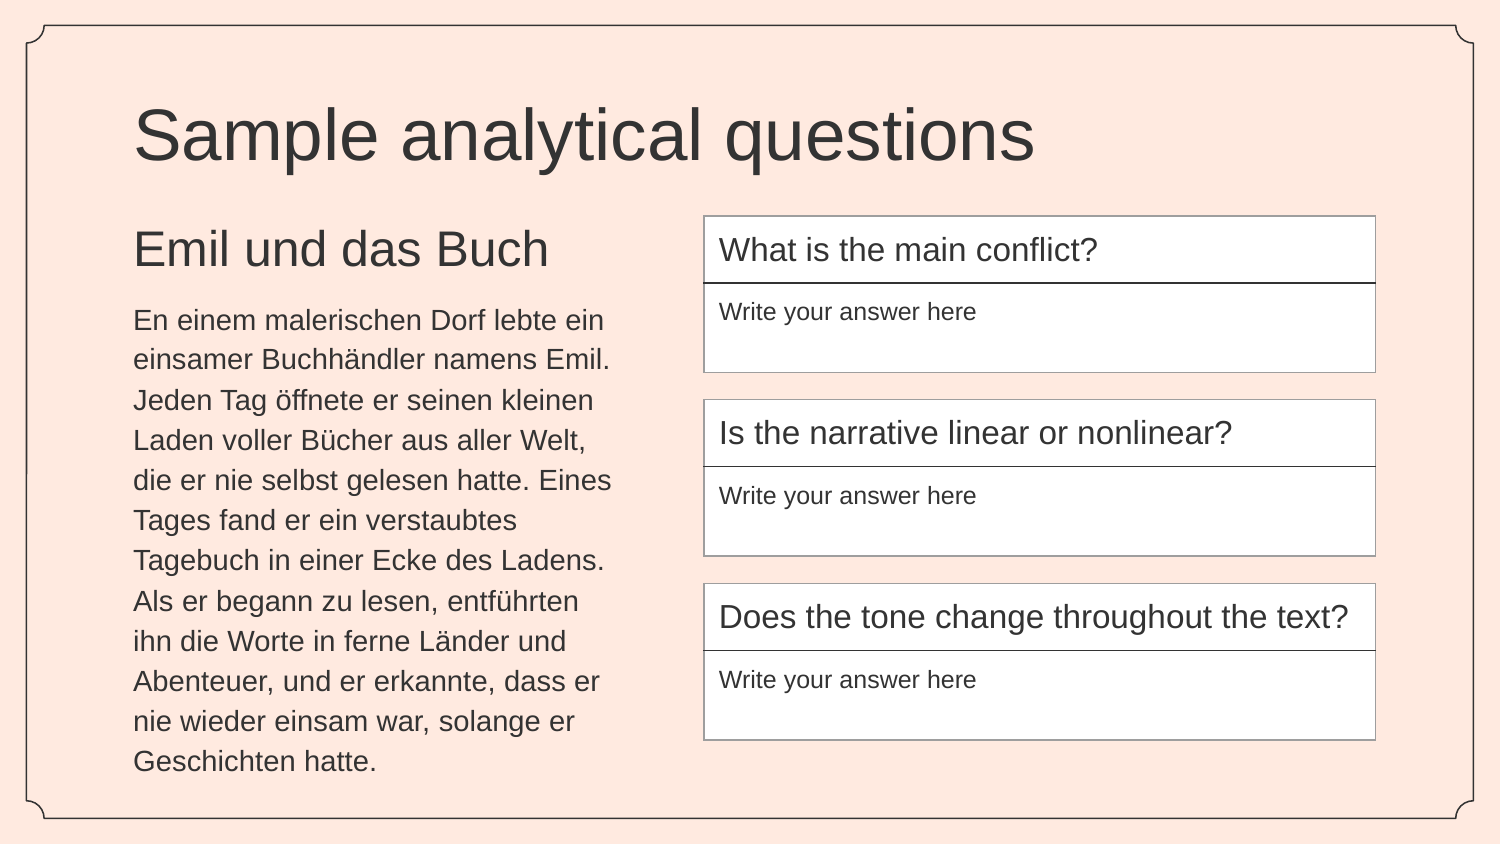

# Sample analytical questions
Emil und das Buch
| What is the main conflict? |
| --- |
| Write your answer here |
En einem malerischen Dorf lebte ein einsamer Buchhändler namens Emil. Jeden Tag öffnete er seinen kleinen Laden voller Bücher aus aller Welt, die er nie selbst gelesen hatte. Eines Tages fand er ein verstaubtes Tagebuch in einer Ecke des Ladens. Als er begann zu lesen, entführten ihn die Worte in ferne Länder und Abenteuer, und er erkannte, dass er nie wieder einsam war, solange er Geschichten hatte.
| Is the narrative linear or nonlinear? |
| --- |
| Write your answer here |
| Does the tone change throughout the text? |
| --- |
| Write your answer here |